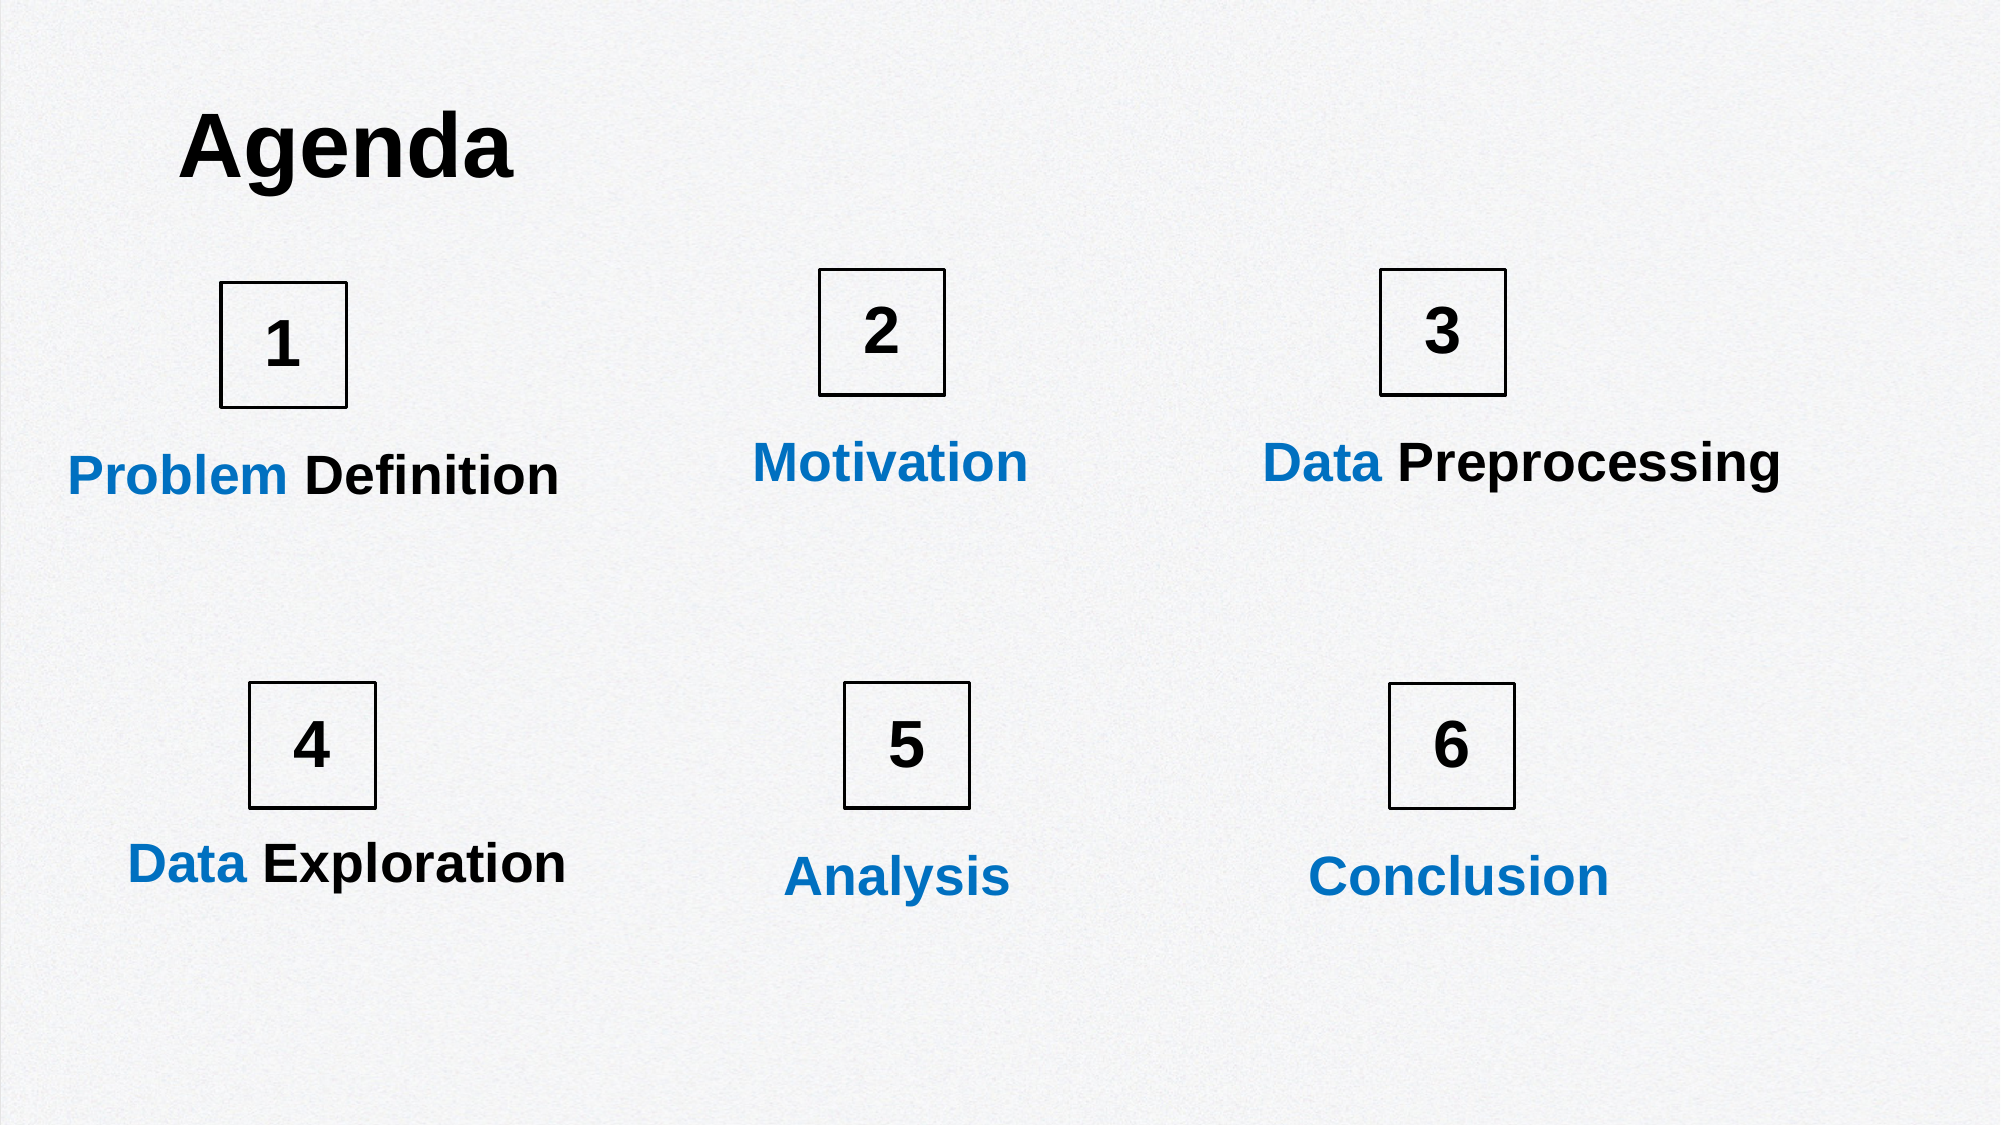

Agenda
3
2
1
Motivation
Data Preprocessing
Problem Definition
4
5
6
Data Exploration
Analysis
Conclusion